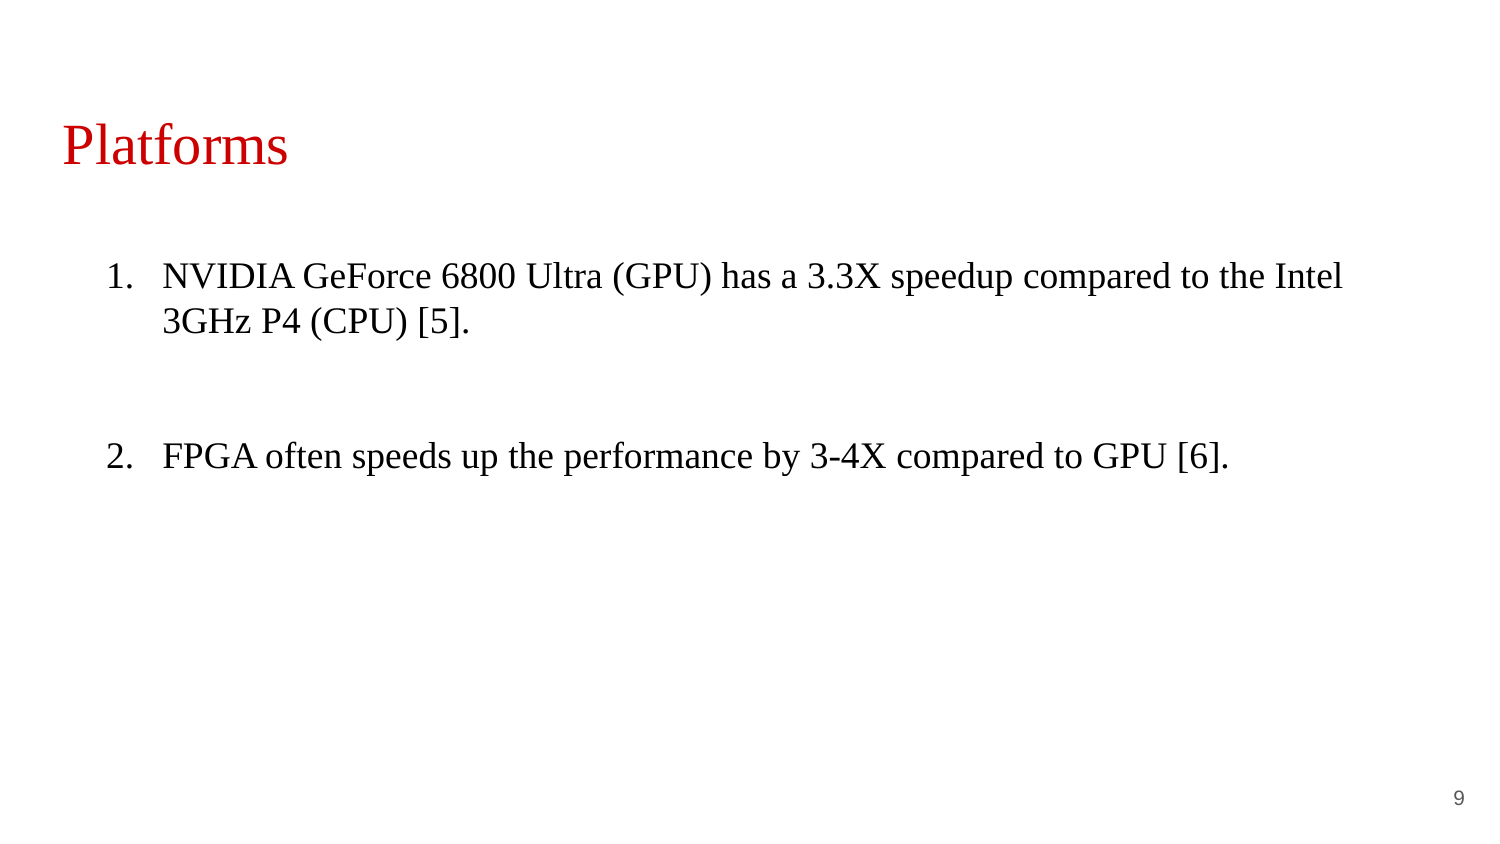

# Platforms
NVIDIA GeForce 6800 Ultra (GPU) has a 3.3X speedup compared to the Intel 3GHz P4 (CPU) [5].

FPGA often speeds up the performance by 3-4X compared to GPU [6].
9